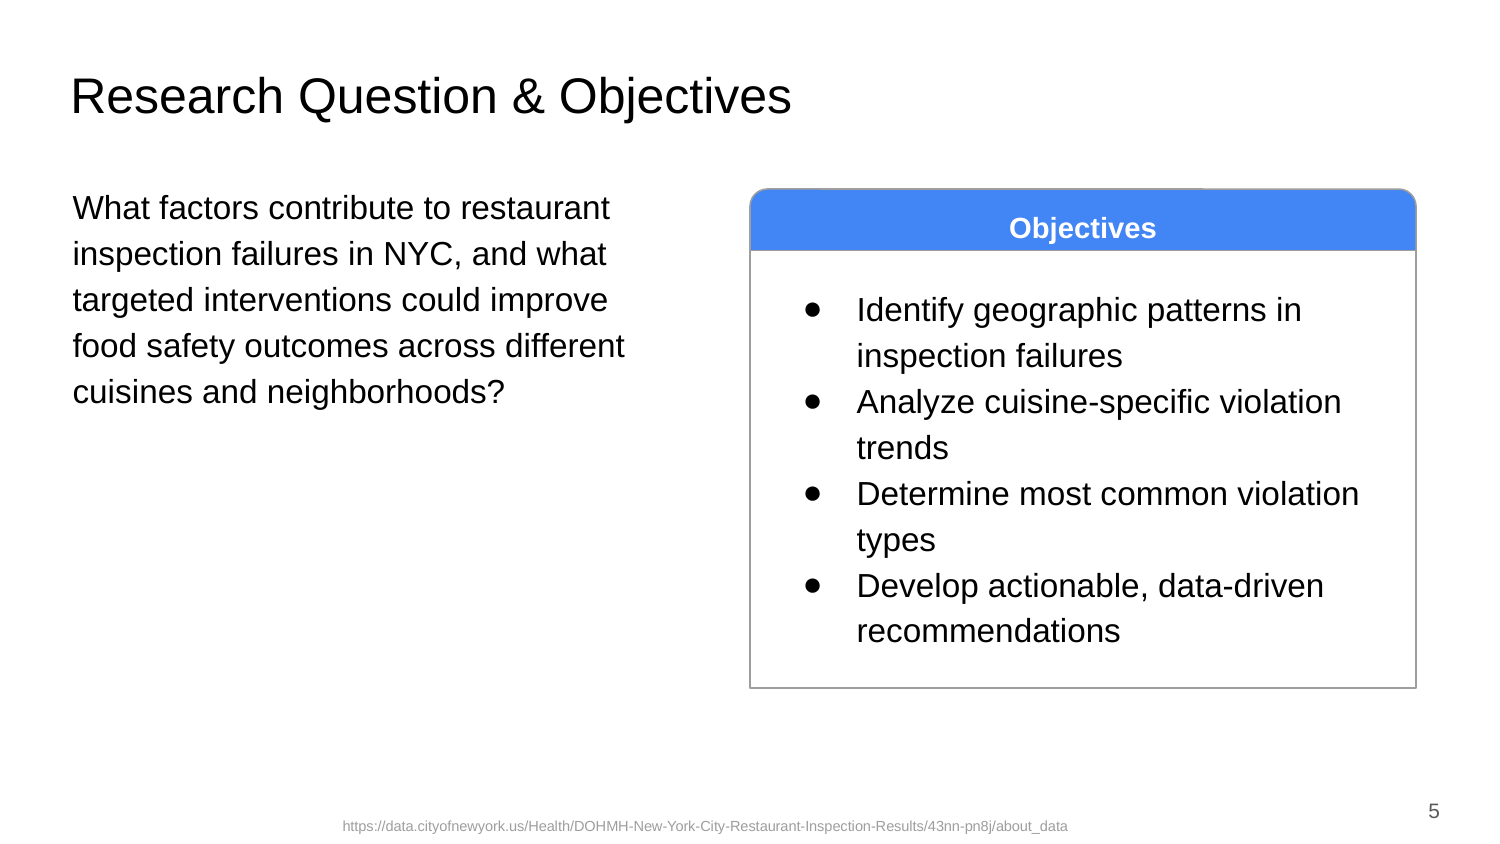

# Research Question & Objectives
What factors contribute to restaurant inspection failures in NYC, and what targeted interventions could improve food safety outcomes across different cuisines and neighborhoods?
Objectives

Identify geographic patterns in inspection failures
Analyze cuisine-specific violation trends
Determine most common violation types
Develop actionable, data-driven recommendations

5
https://data.cityofnewyork.us/Health/DOHMH-New-York-City-Restaurant-Inspection-Results/43nn-pn8j/about_data